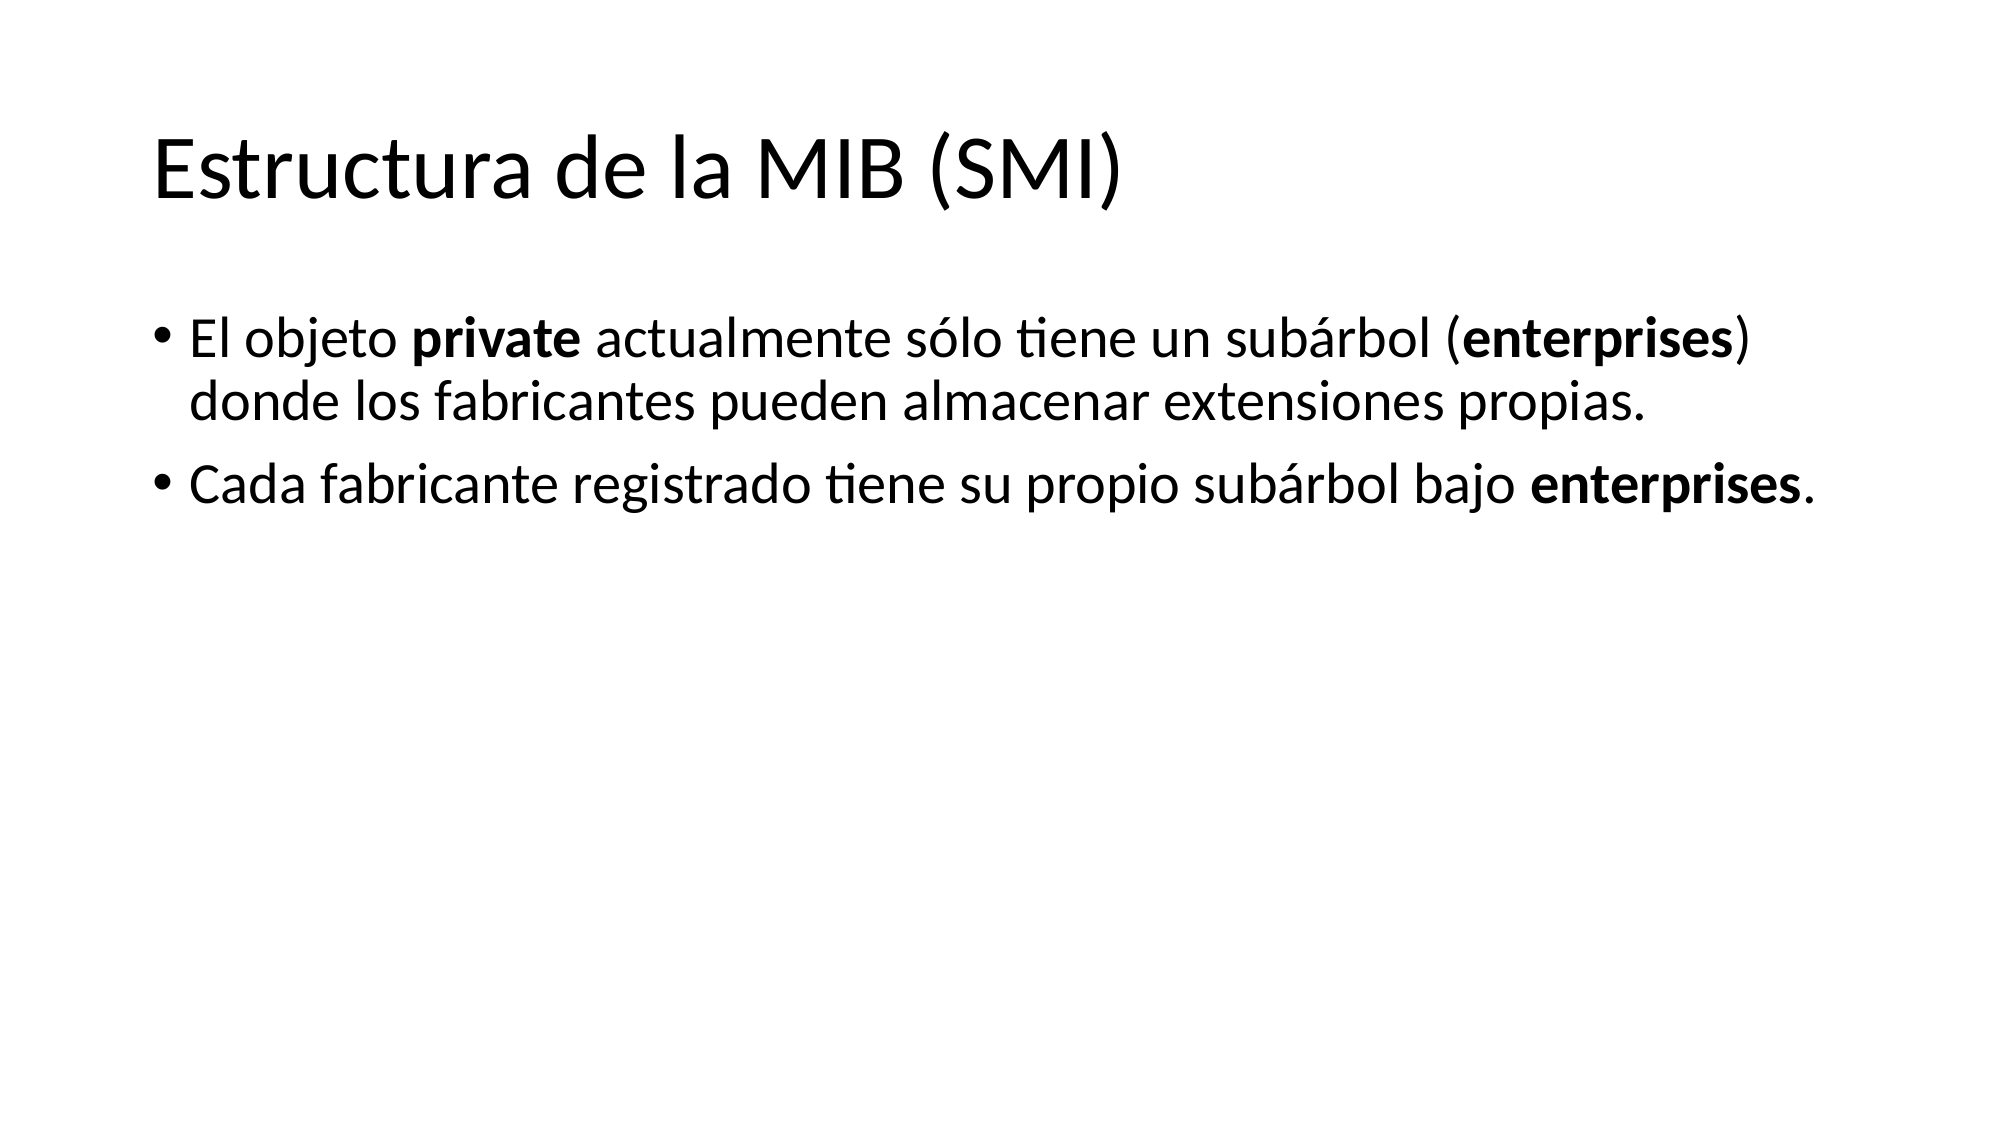

# Estructura de la MIB (SMI)
El objeto private actualmente sólo tiene un subárbol (enterprises) donde los fabricantes pueden almacenar extensiones propias.
Cada fabricante registrado tiene su propio subárbol bajo enterprises.